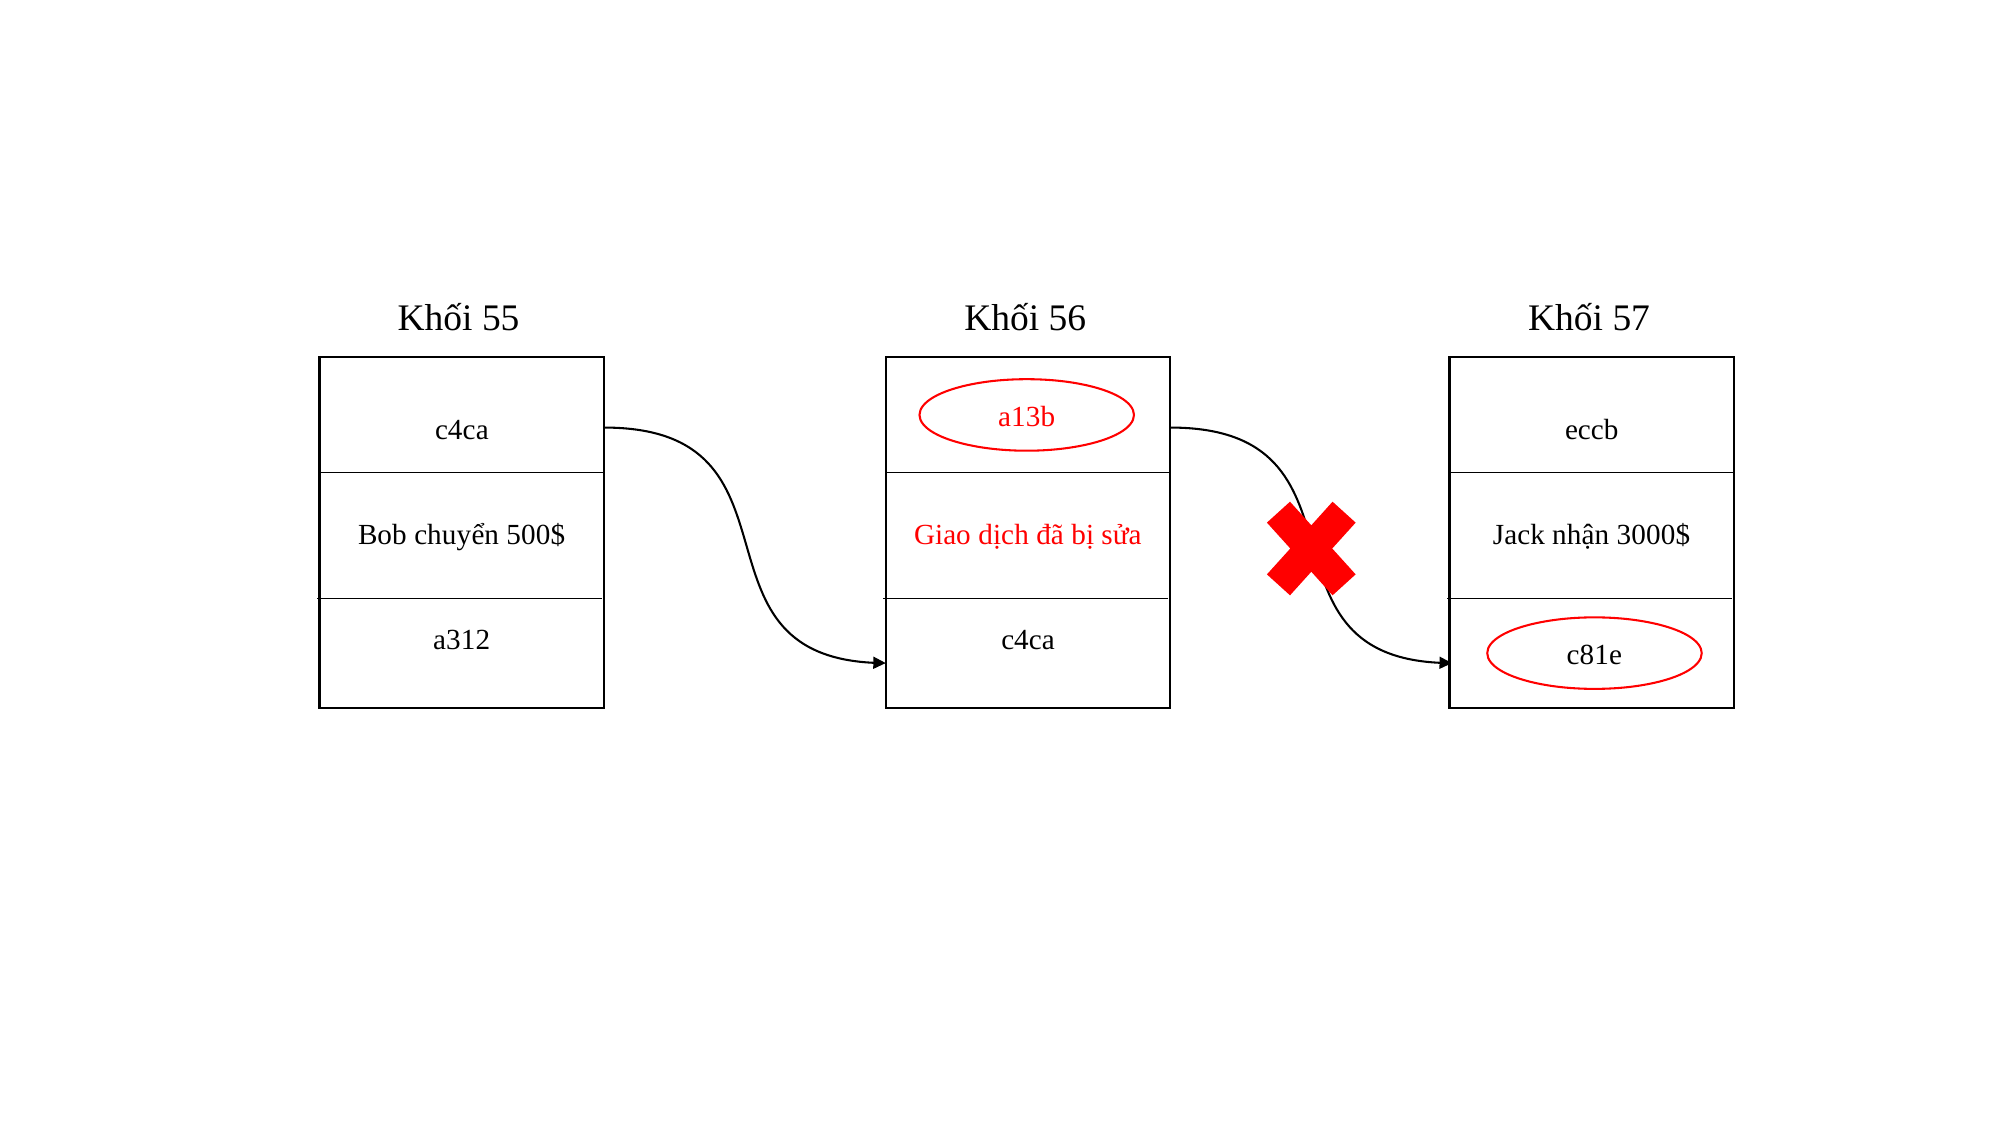

Khối 55
Khối 56
Khối 57
c4ca

Bob chuyển 500$

a312
a13b

Giao dịch đã bị sửa

c4ca
eccb

Jack nhận 3000$

c81e
a13b

c81e